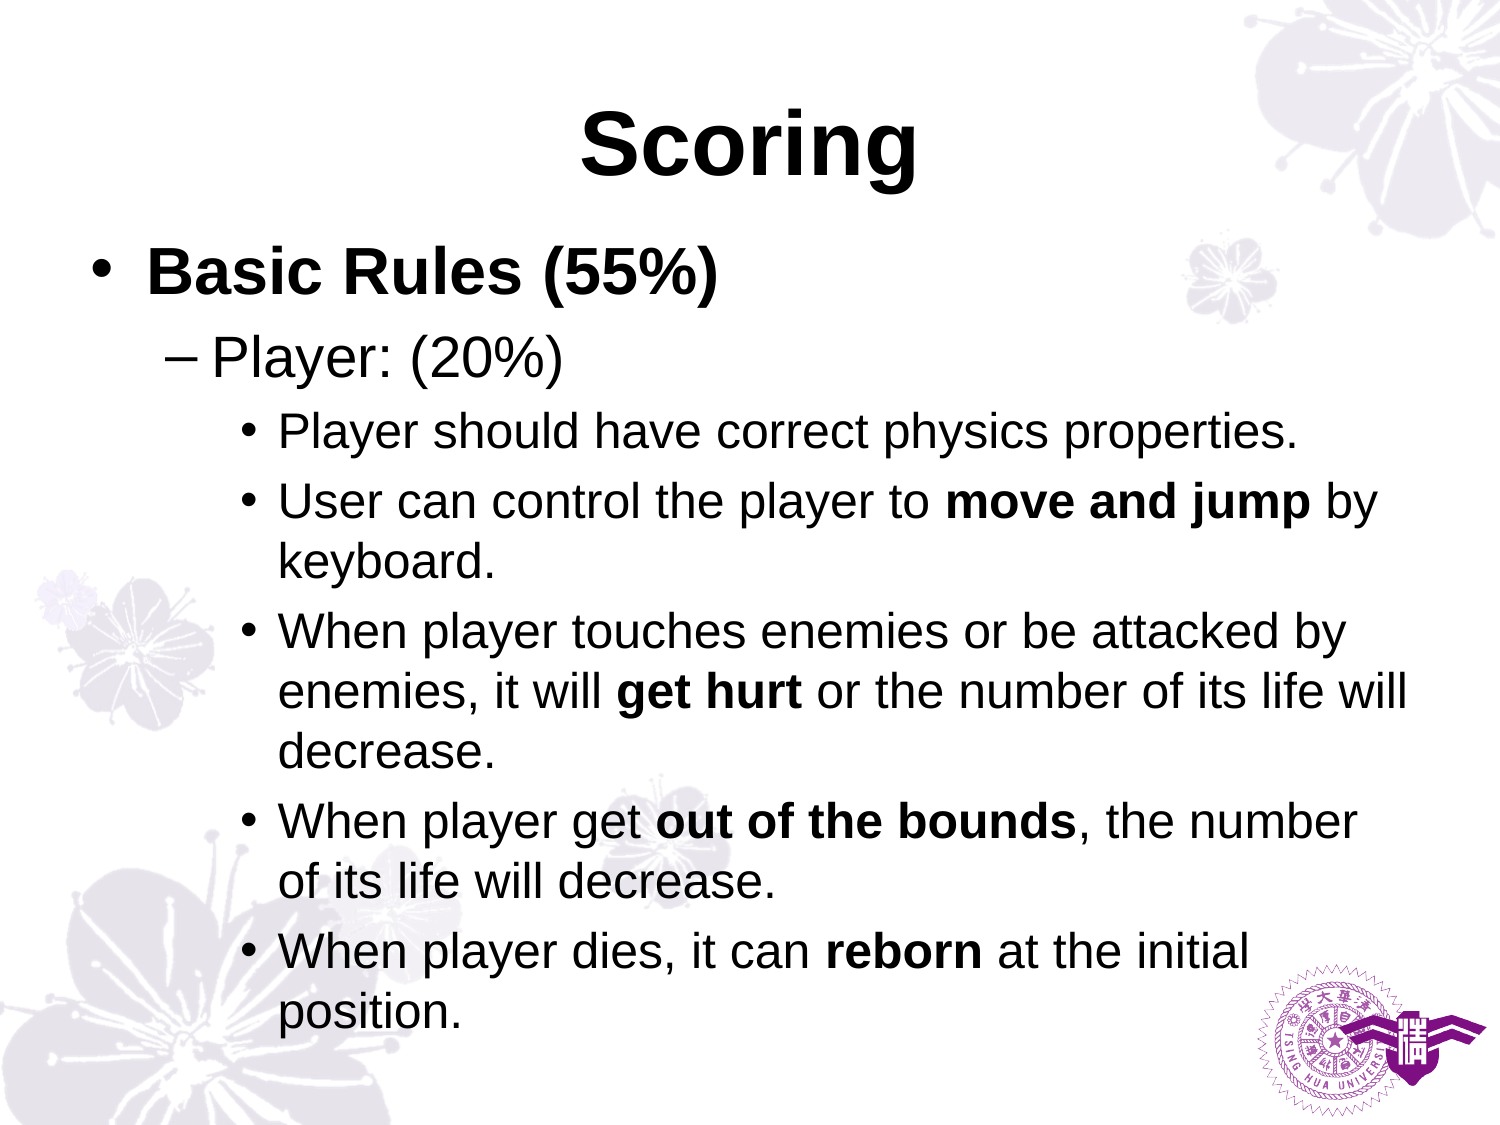

# Scoring
Basic Rules (55%)
Player: (20%)
Player should have correct physics properties.
User can control the player to move and jump by keyboard.
When player touches enemies or be attacked by enemies, it will get hurt or the number of its life will decrease.
When player get out of the bounds, the number of its life will decrease.
When player dies, it can reborn at the initial position.